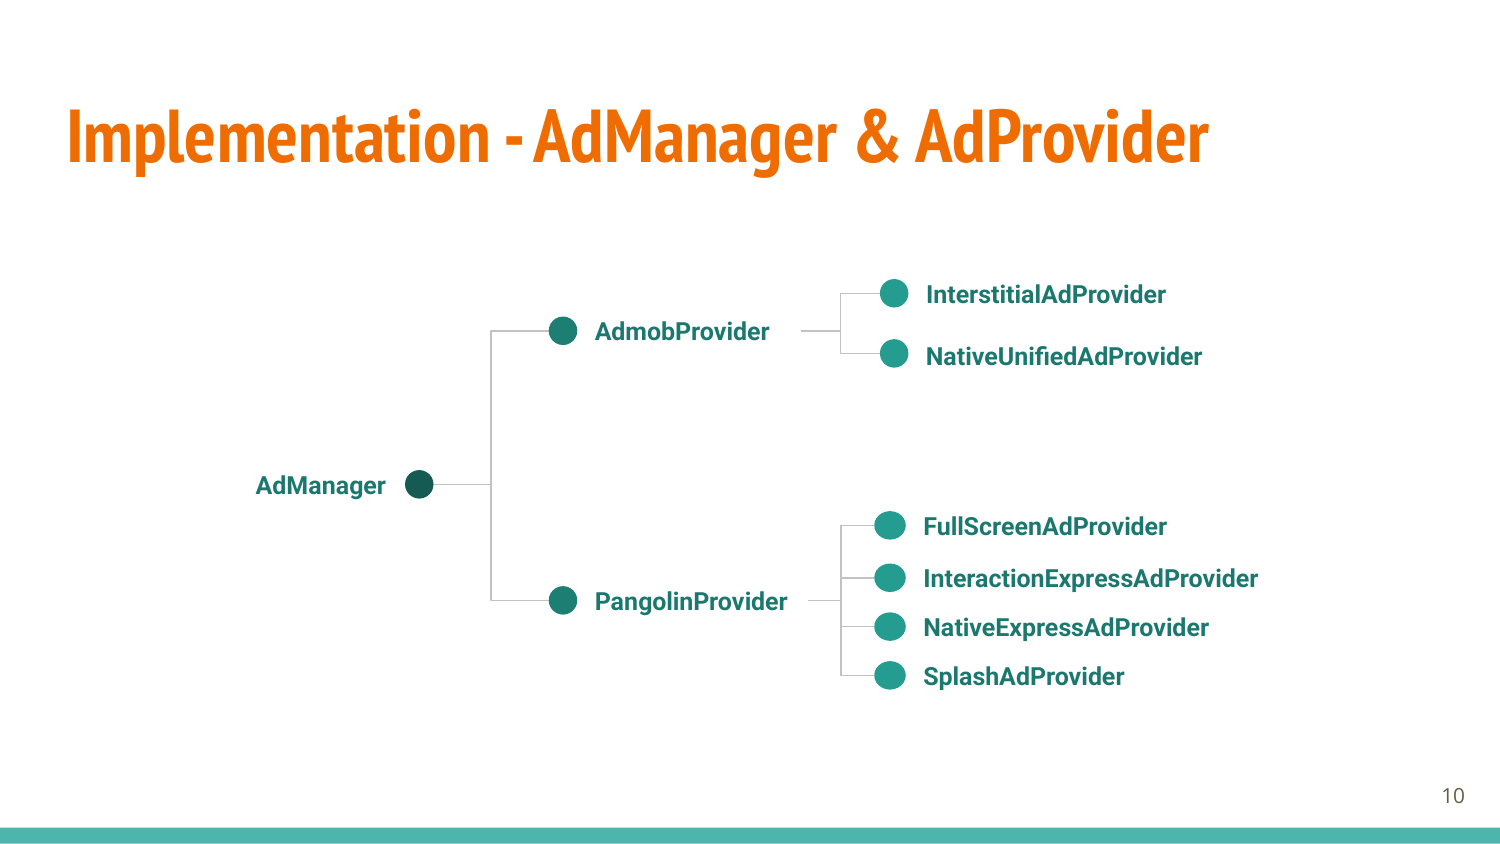

# Implementation - AdManager & AdProvider

InterstitialAdProvider

AdmobProvider

NativeUnifiedAdProvider

AdManager

FullScreenAdProvider

InteractionExpressAdProvider

PangolinProvider

NativeExpressAdProvider

SplashAdProvider

10